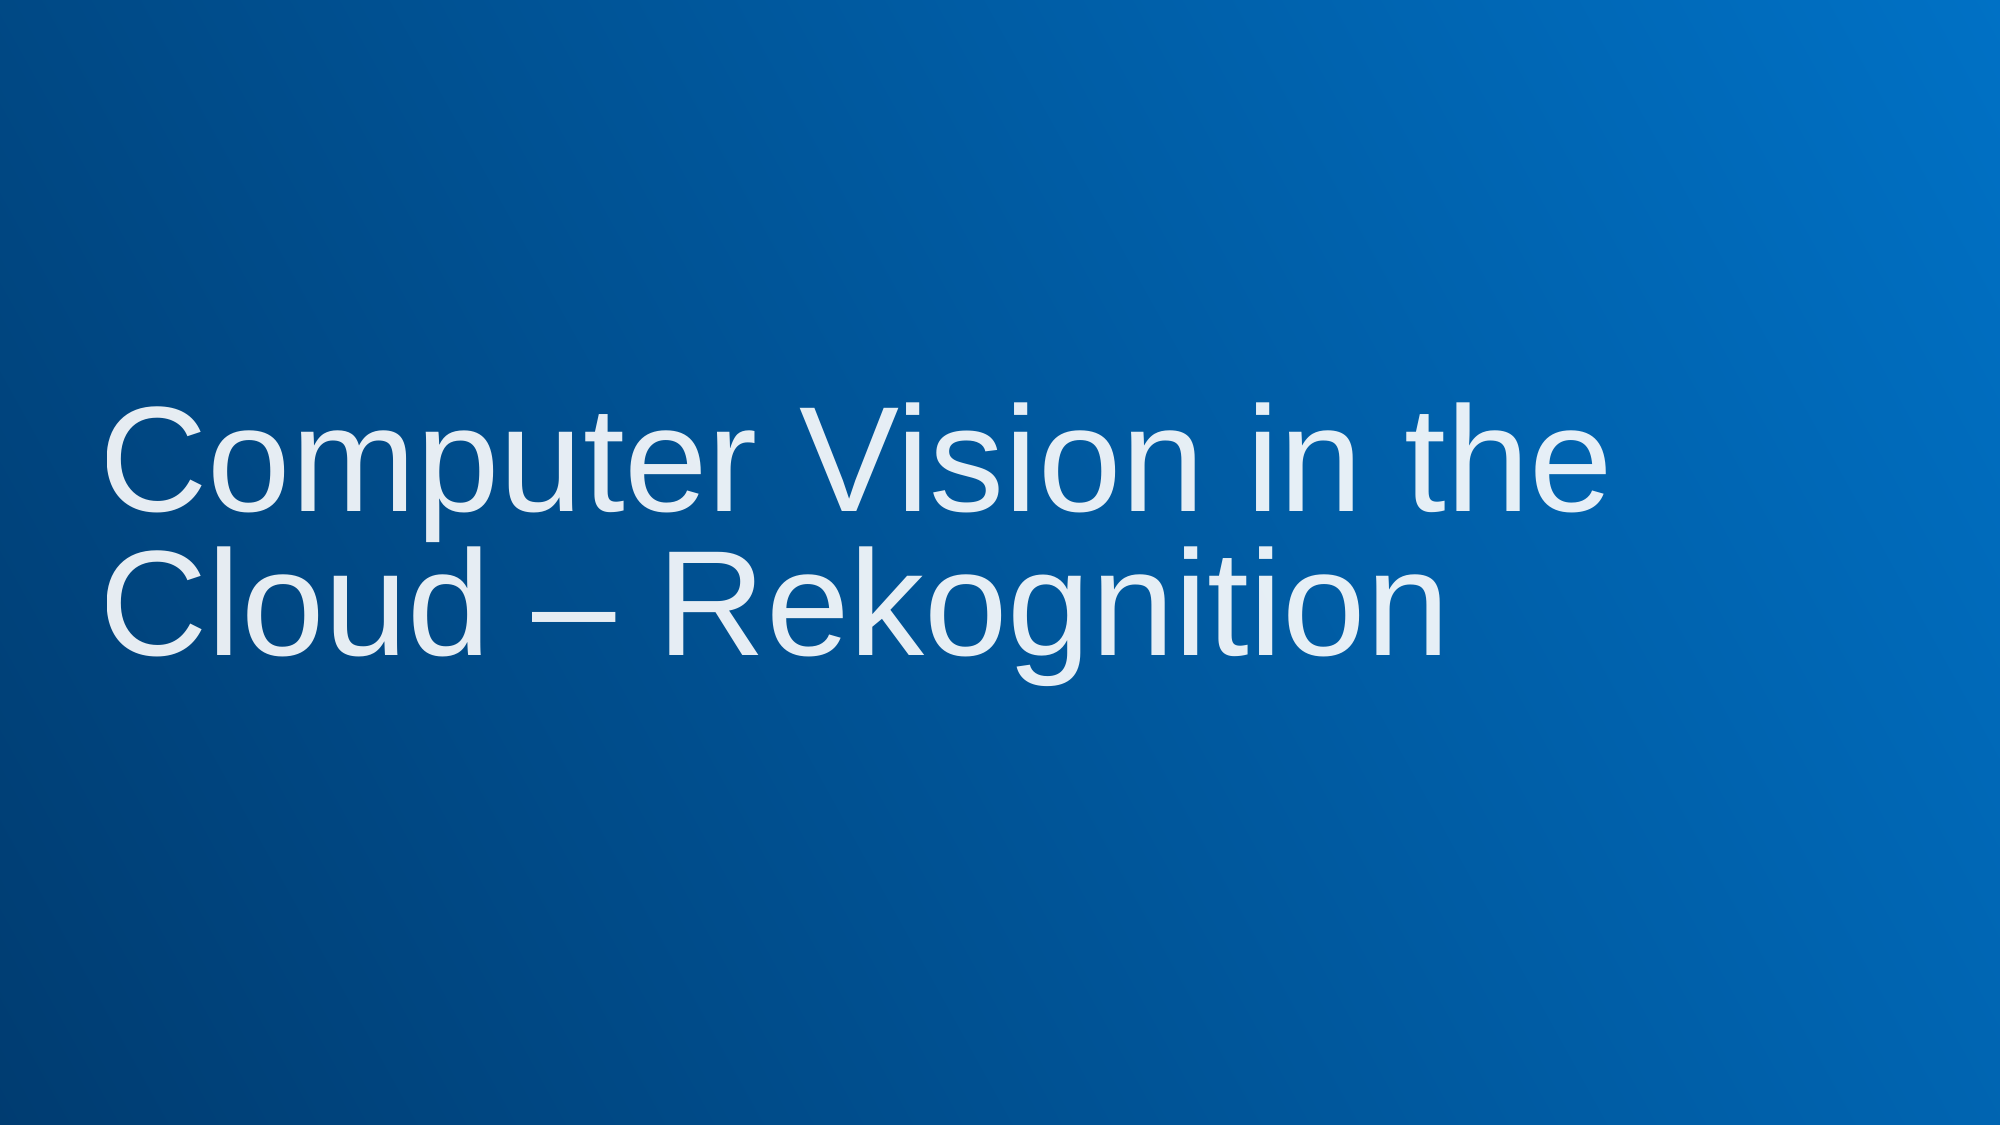

# Computer Vision in the Cloud – Rekognition